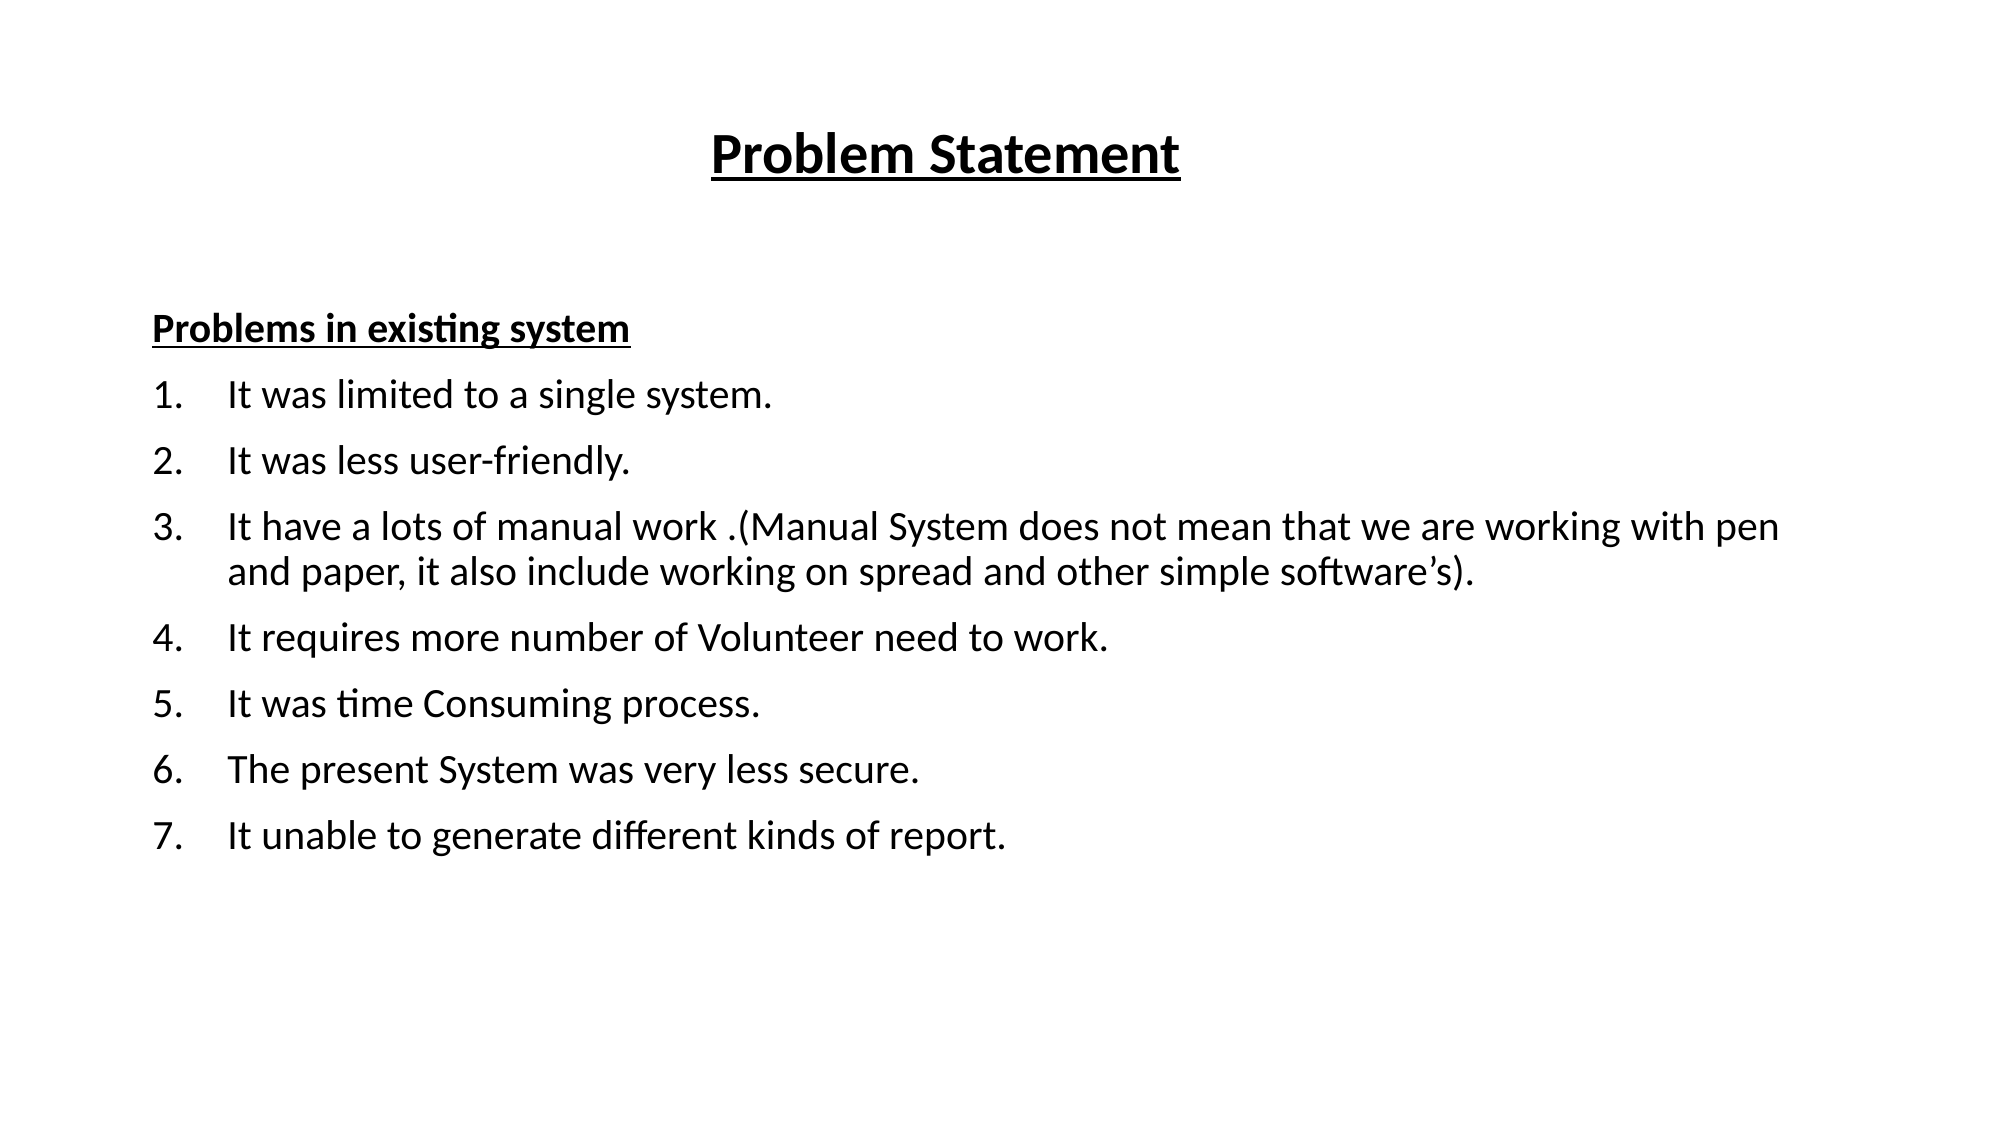

# Problem Statement
Problems in existing system
It was limited to a single system.
It was less user-friendly.
It have a lots of manual work .(Manual System does not mean that we are working with pen and paper, it also include working on spread and other simple software’s).
It requires more number of Volunteer need to work.
It was time Consuming process.
The present System was very less secure.
It unable to generate different kinds of report.